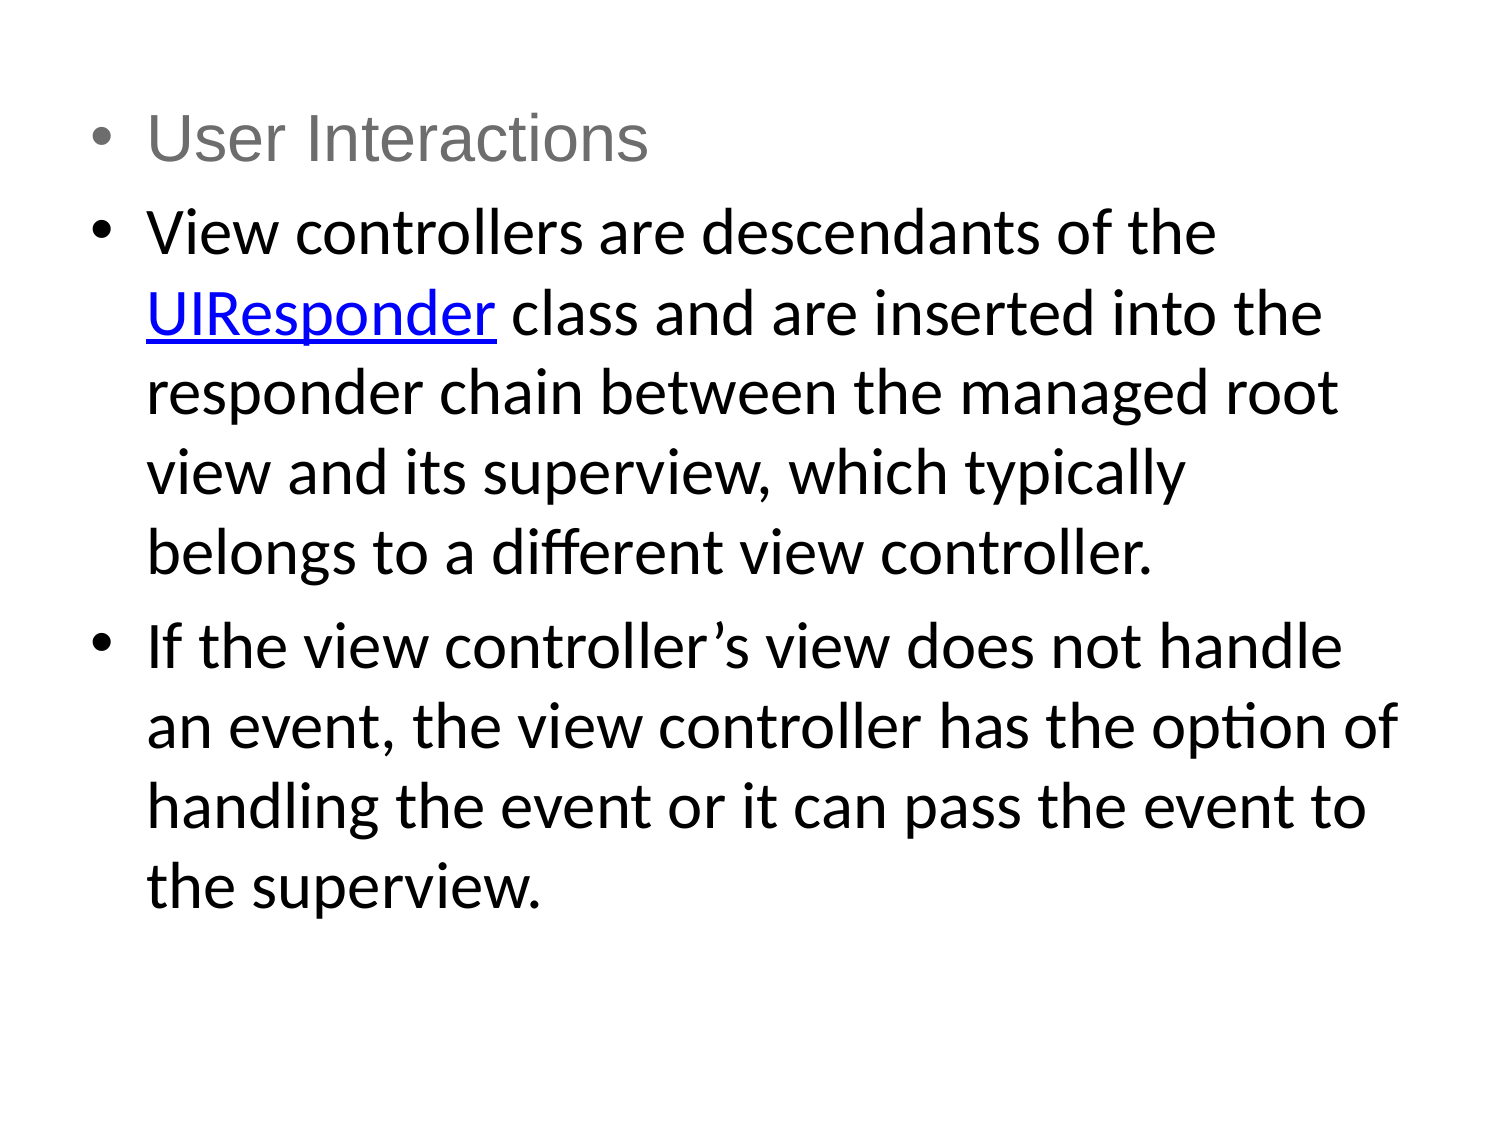

User Interactions
View controllers are descendants of the UIResponder class and are inserted into the responder chain between the managed root view and its superview, which typically belongs to a different view controller.
If the view controller’s view does not handle an event, the view controller has the option of handling the event or it can pass the event to the superview.